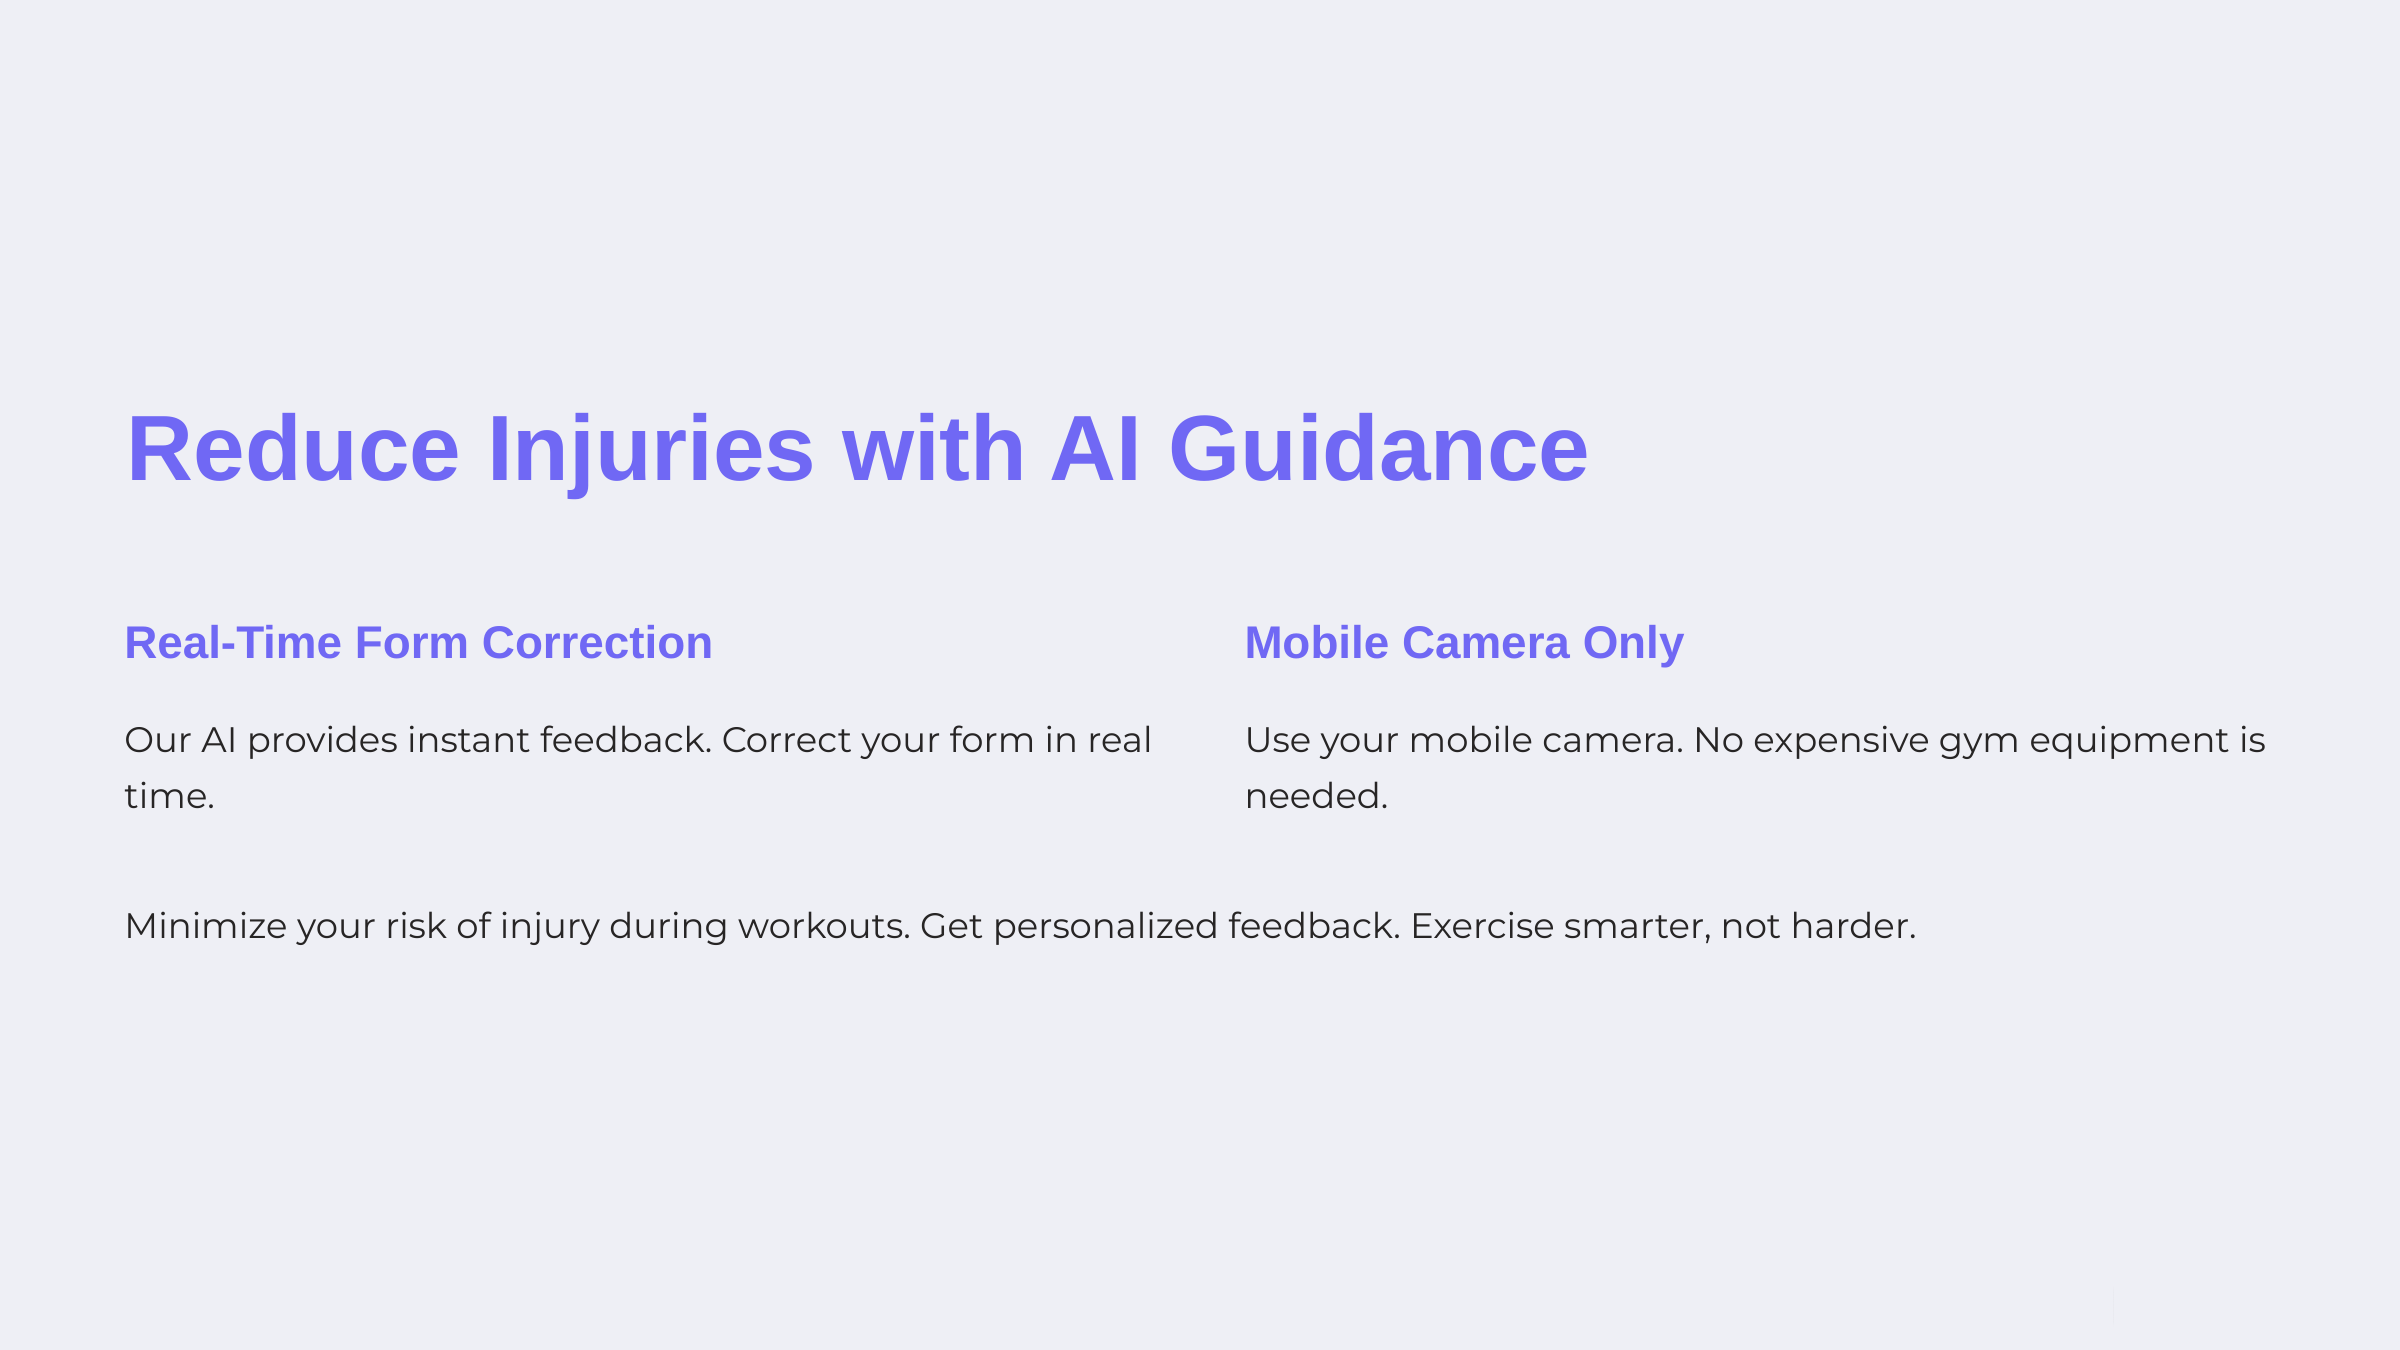

Reduce Injuries with AI Guidance
Real-Time Form Correction
Mobile Camera Only
Our AI provides instant feedback. Correct your form in real time.
Use your mobile camera. No expensive gym equipment is needed.
Minimize your risk of injury during workouts. Get personalized feedback. Exercise smarter, not harder.